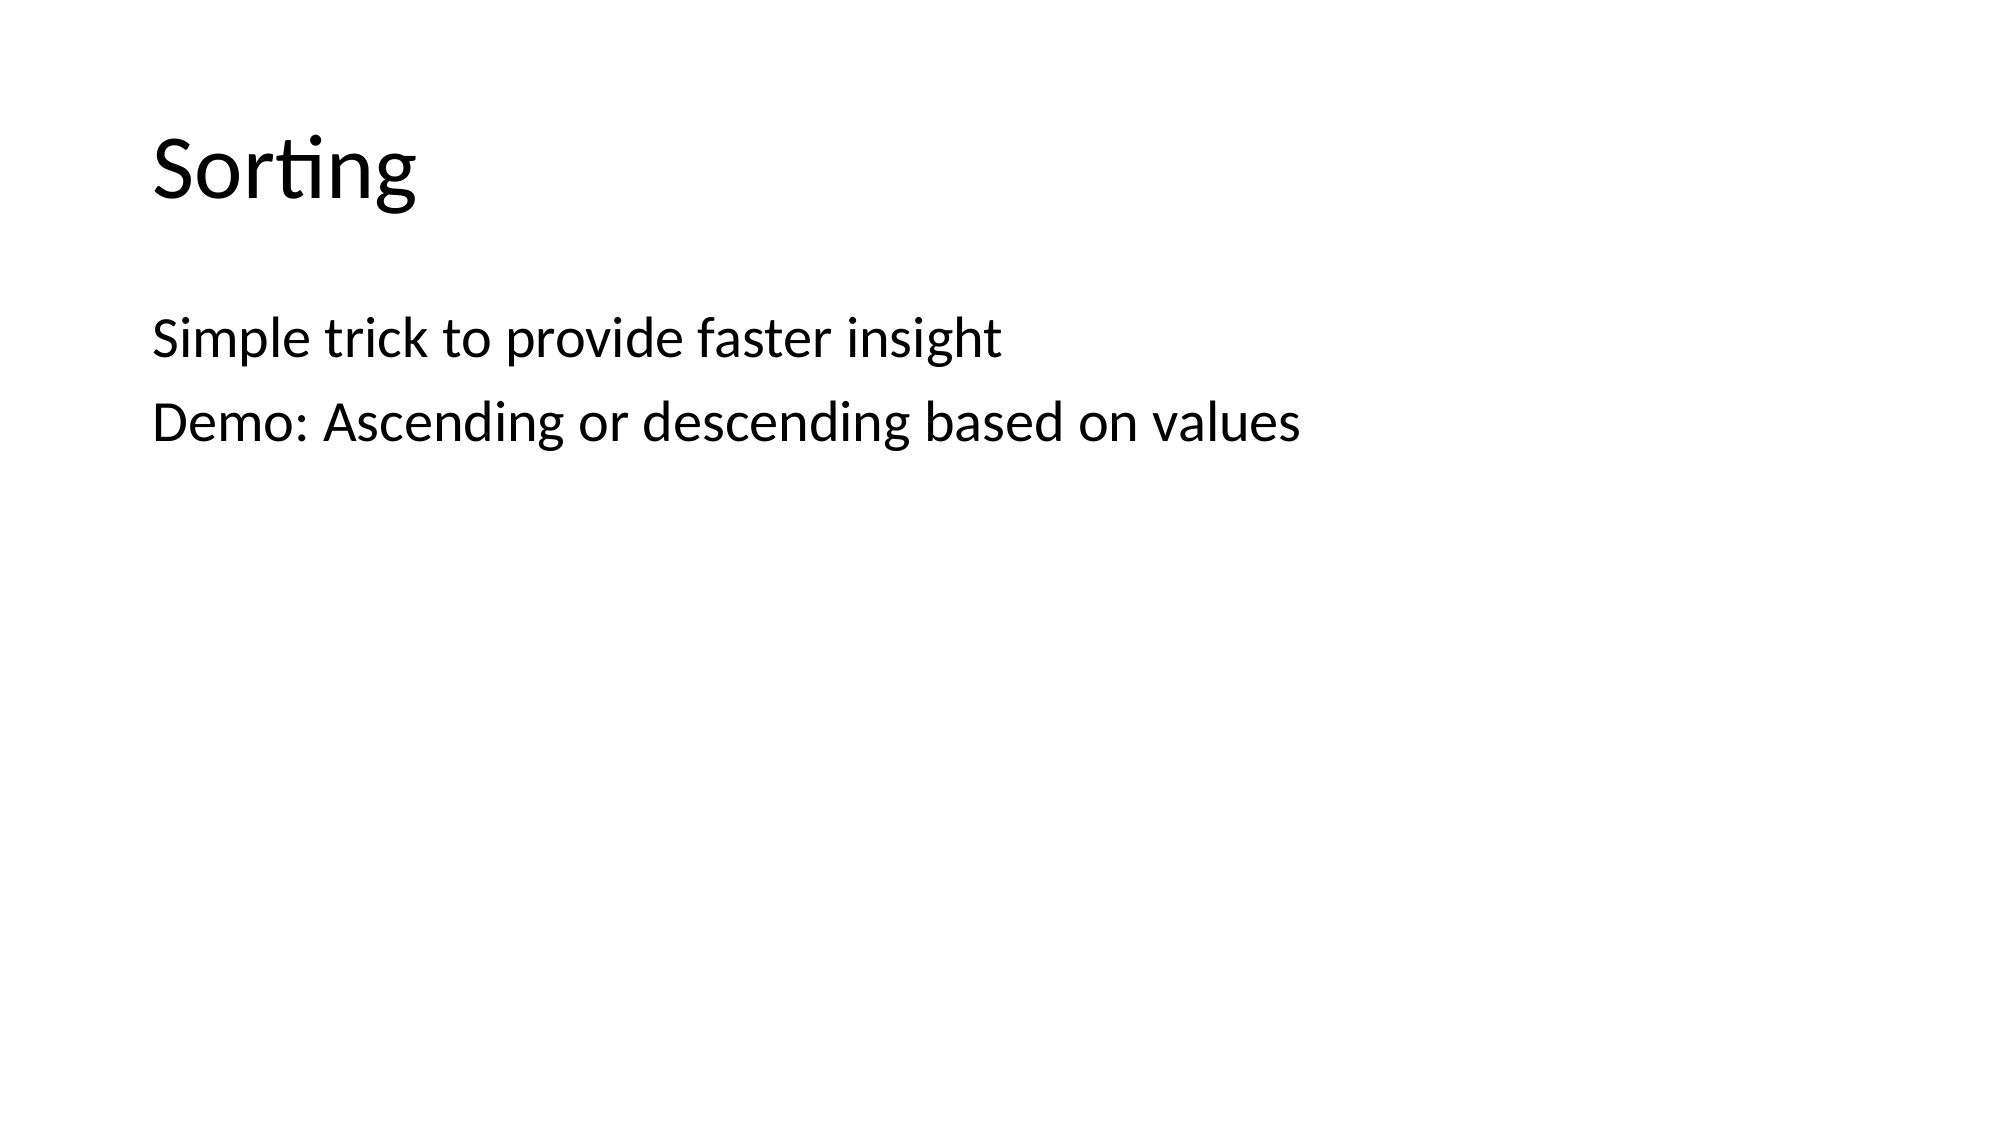

# Sorting
Simple trick to provide faster insight
Demo: Ascending or descending based on values